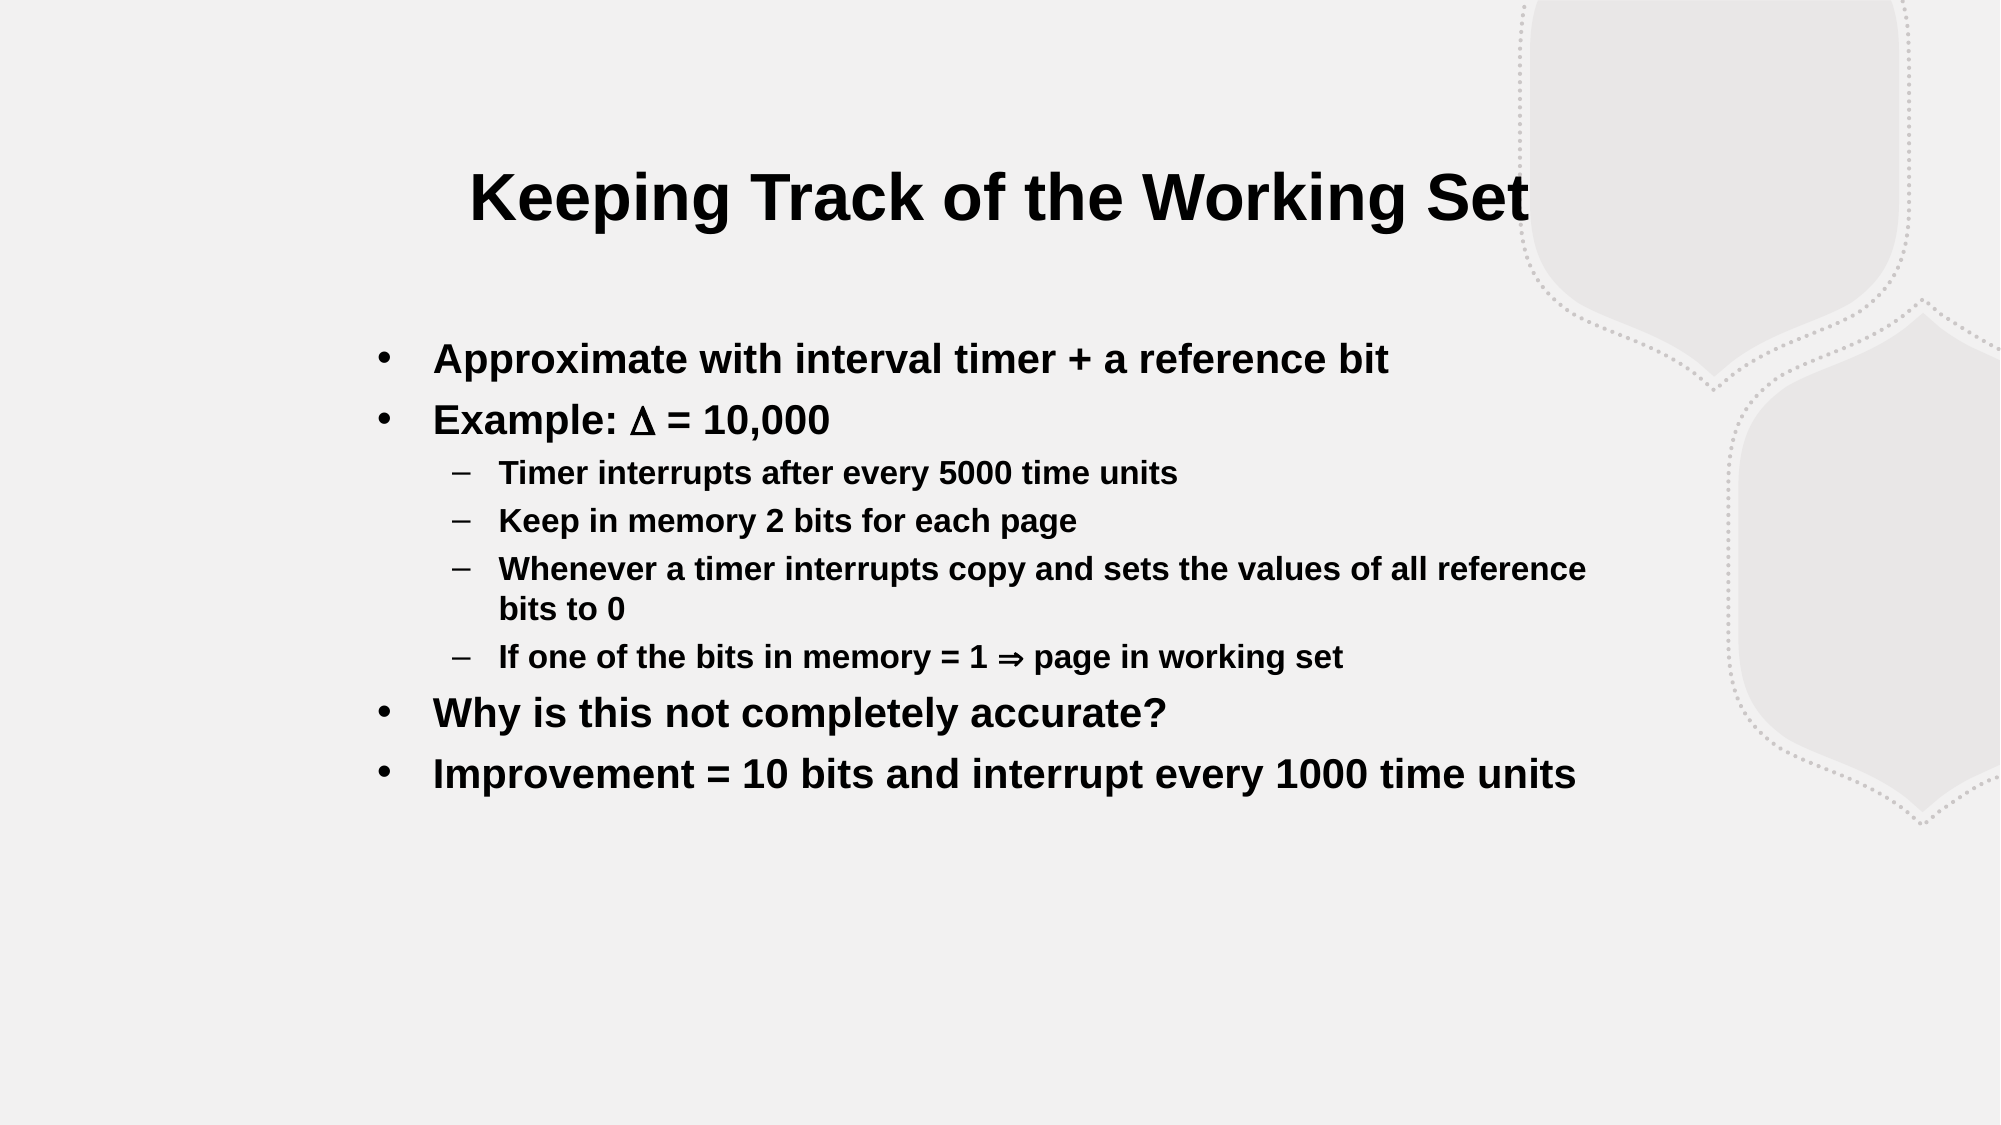

Keeping Track of the Working Set
Approximate with interval timer + a reference bit
Example: Δ = 10,000
Timer interrupts after every 5000 time units
Keep in memory 2 bits for each page
Whenever a timer interrupts copy and sets the values of all reference bits to 0
If one of the bits in memory = 1 ⇒ page in working set
Why is this not completely accurate?
Improvement = 10 bits and interrupt every 1000 time units